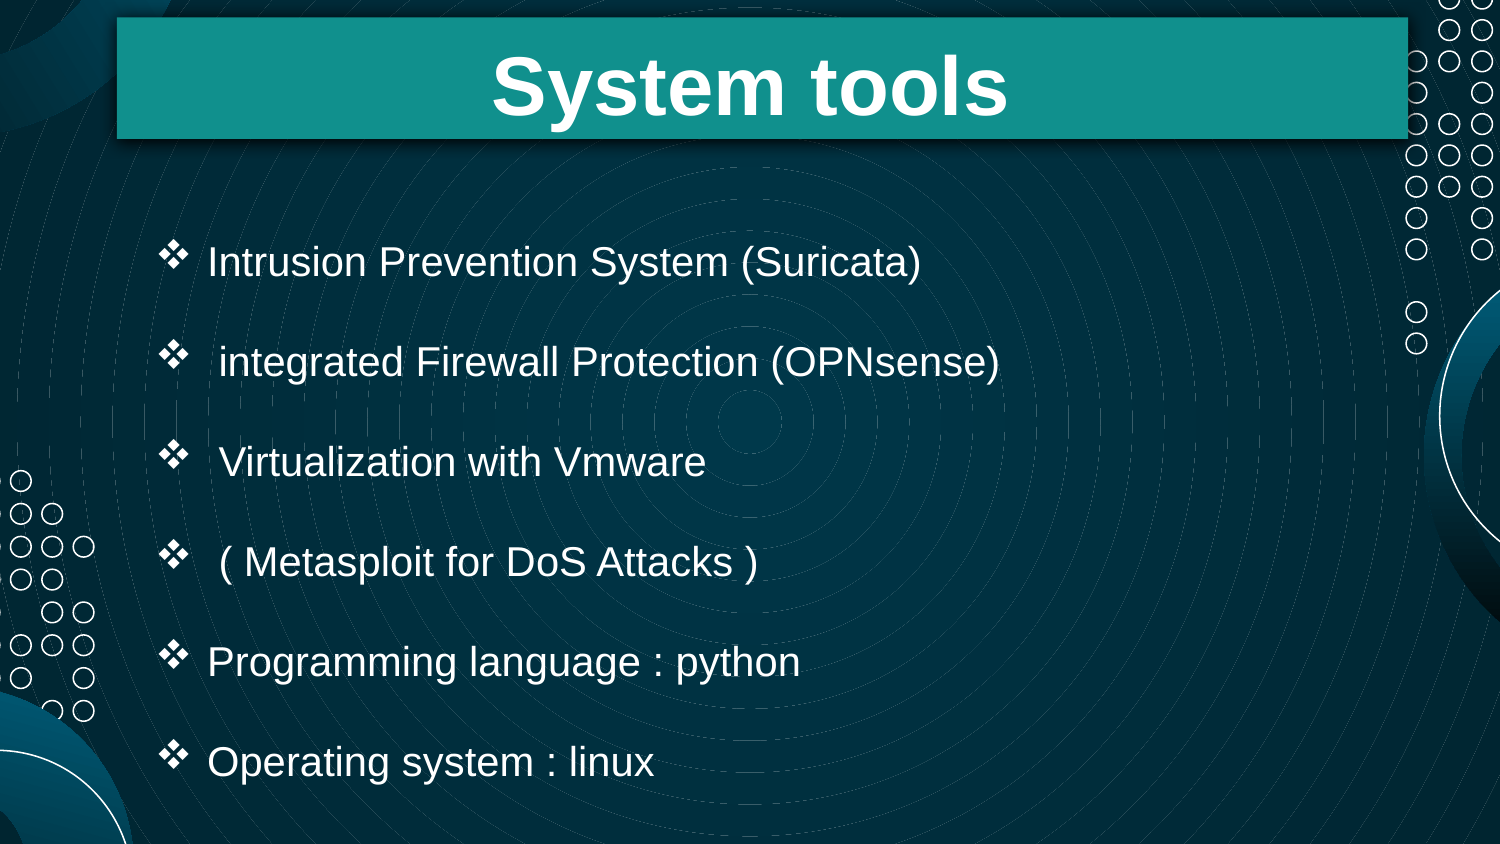

# System tools

Intrusion Prevention System (Suricata)
 integrated Firewall Protection (OPNsense)
 Virtualization with Vmware
 ( Metasploit for DoS Attacks )
Programming language : python
Operating system : linux